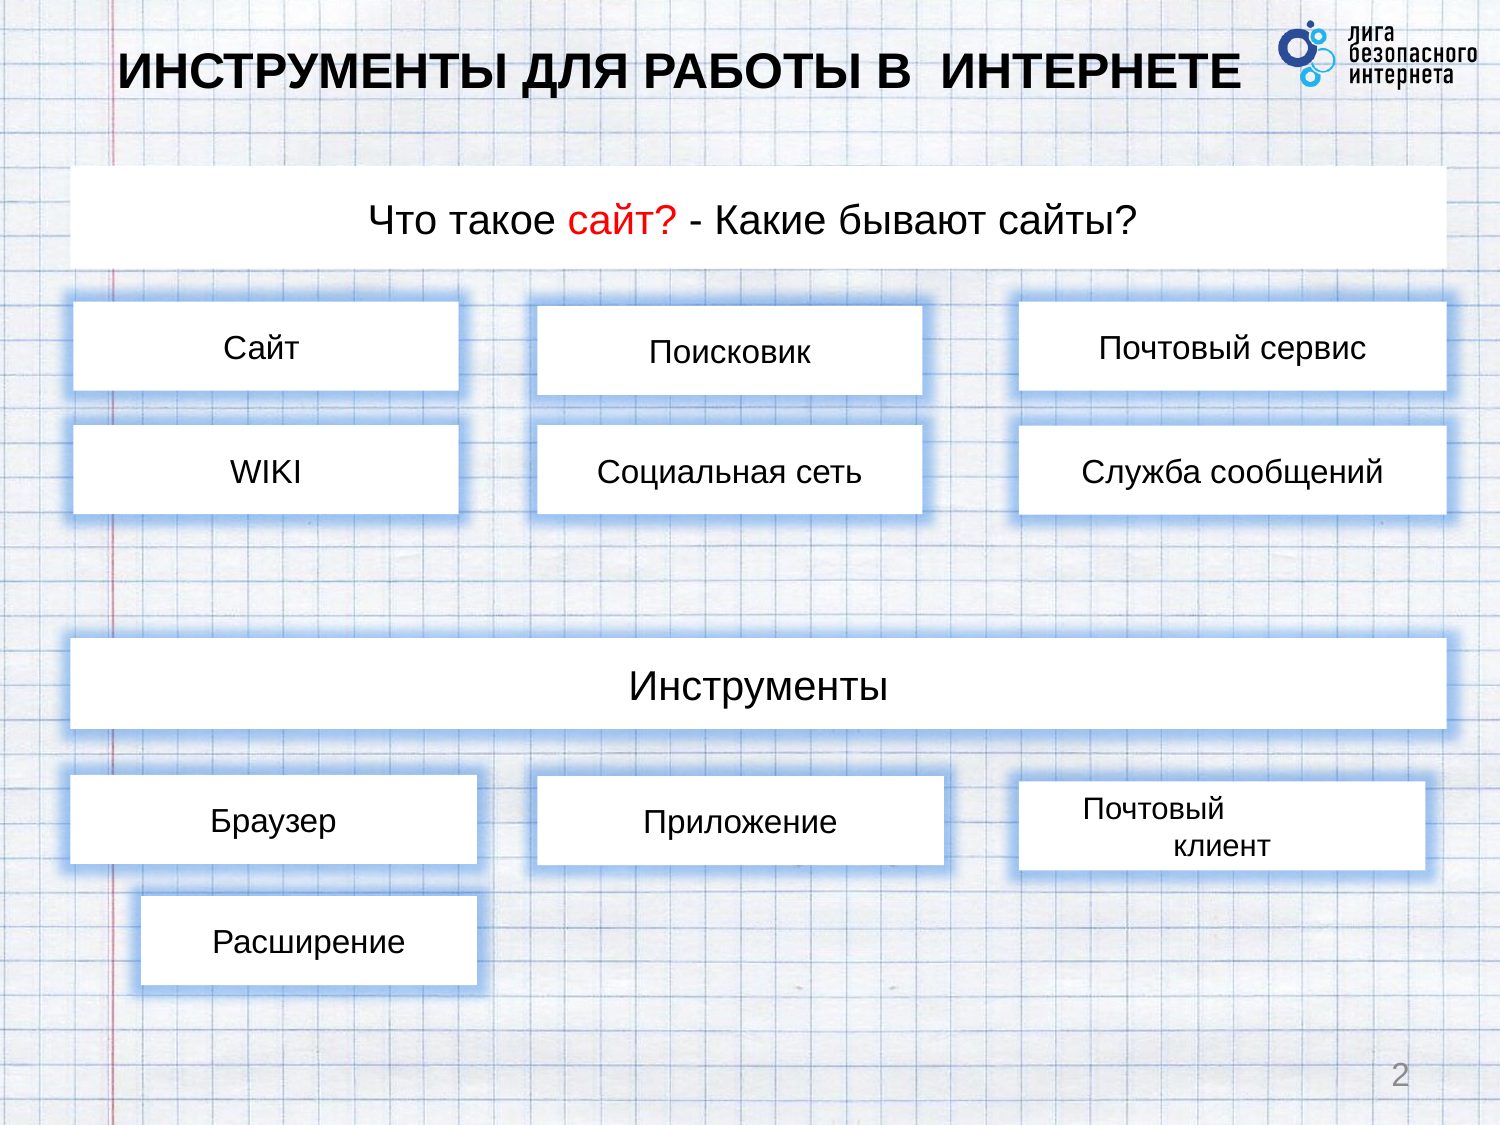

# ИНСТРУМЕНТЫ ДЛЯ РАБОТЫ В  ИНТЕРНЕТЕ
Что такое сайт? - Какие бывают сайты?
Сайт
Почтовый сервис
Поисковик
WIKI
Социальная сеть
Служба сообщений
Инструменты
Браузер
Приложение
Почтовый	 клиент
Расширение
2